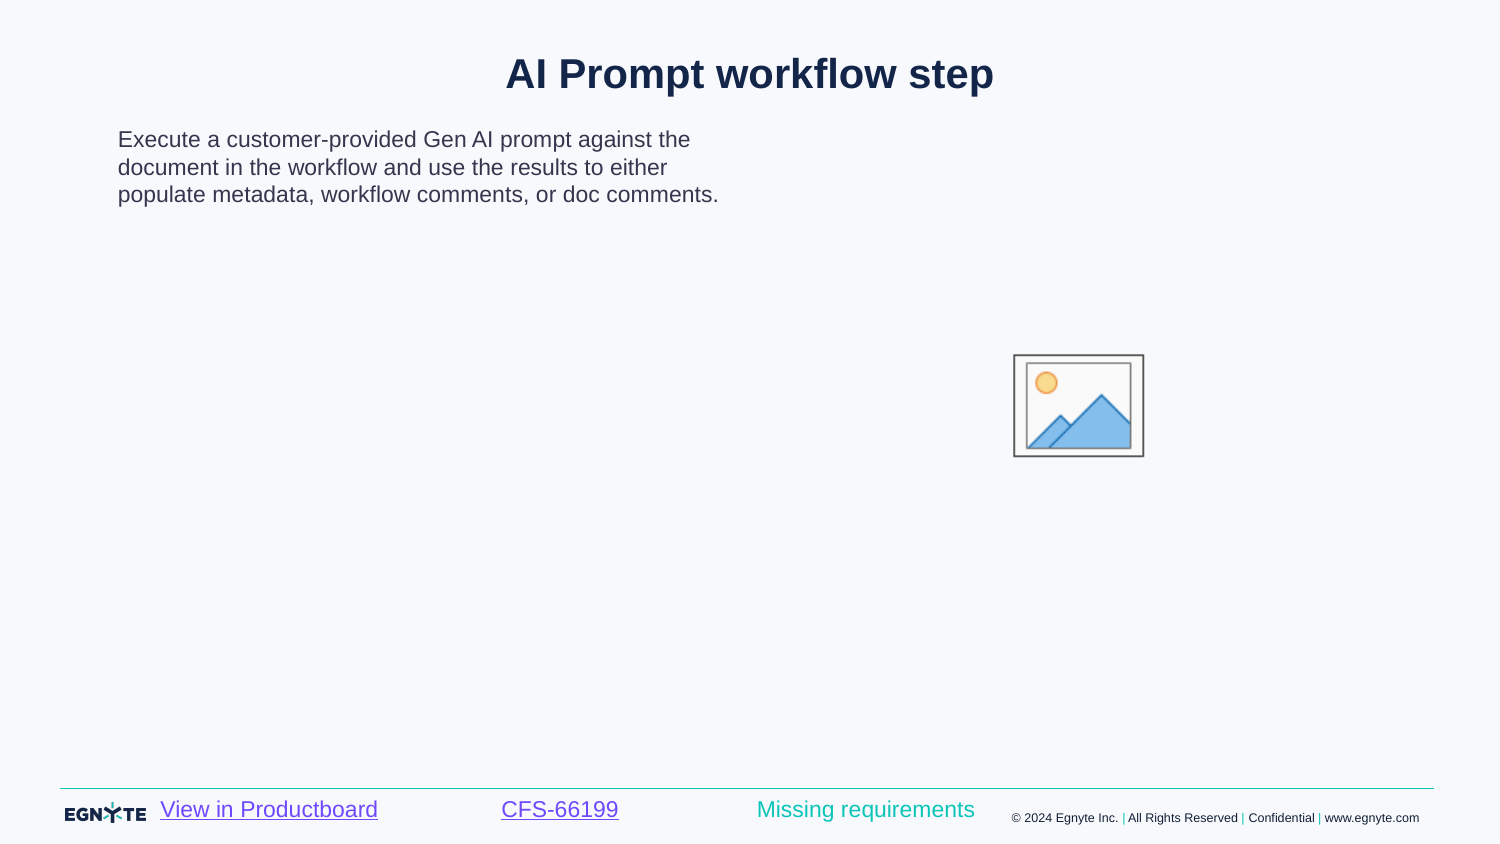

# AI Prompt workflow step
Execute a customer-provided Gen AI prompt against the document in the workflow and use the results to either populate metadata, workflow comments, or doc comments.

Missing requirements
CFS-66199
View in Productboard